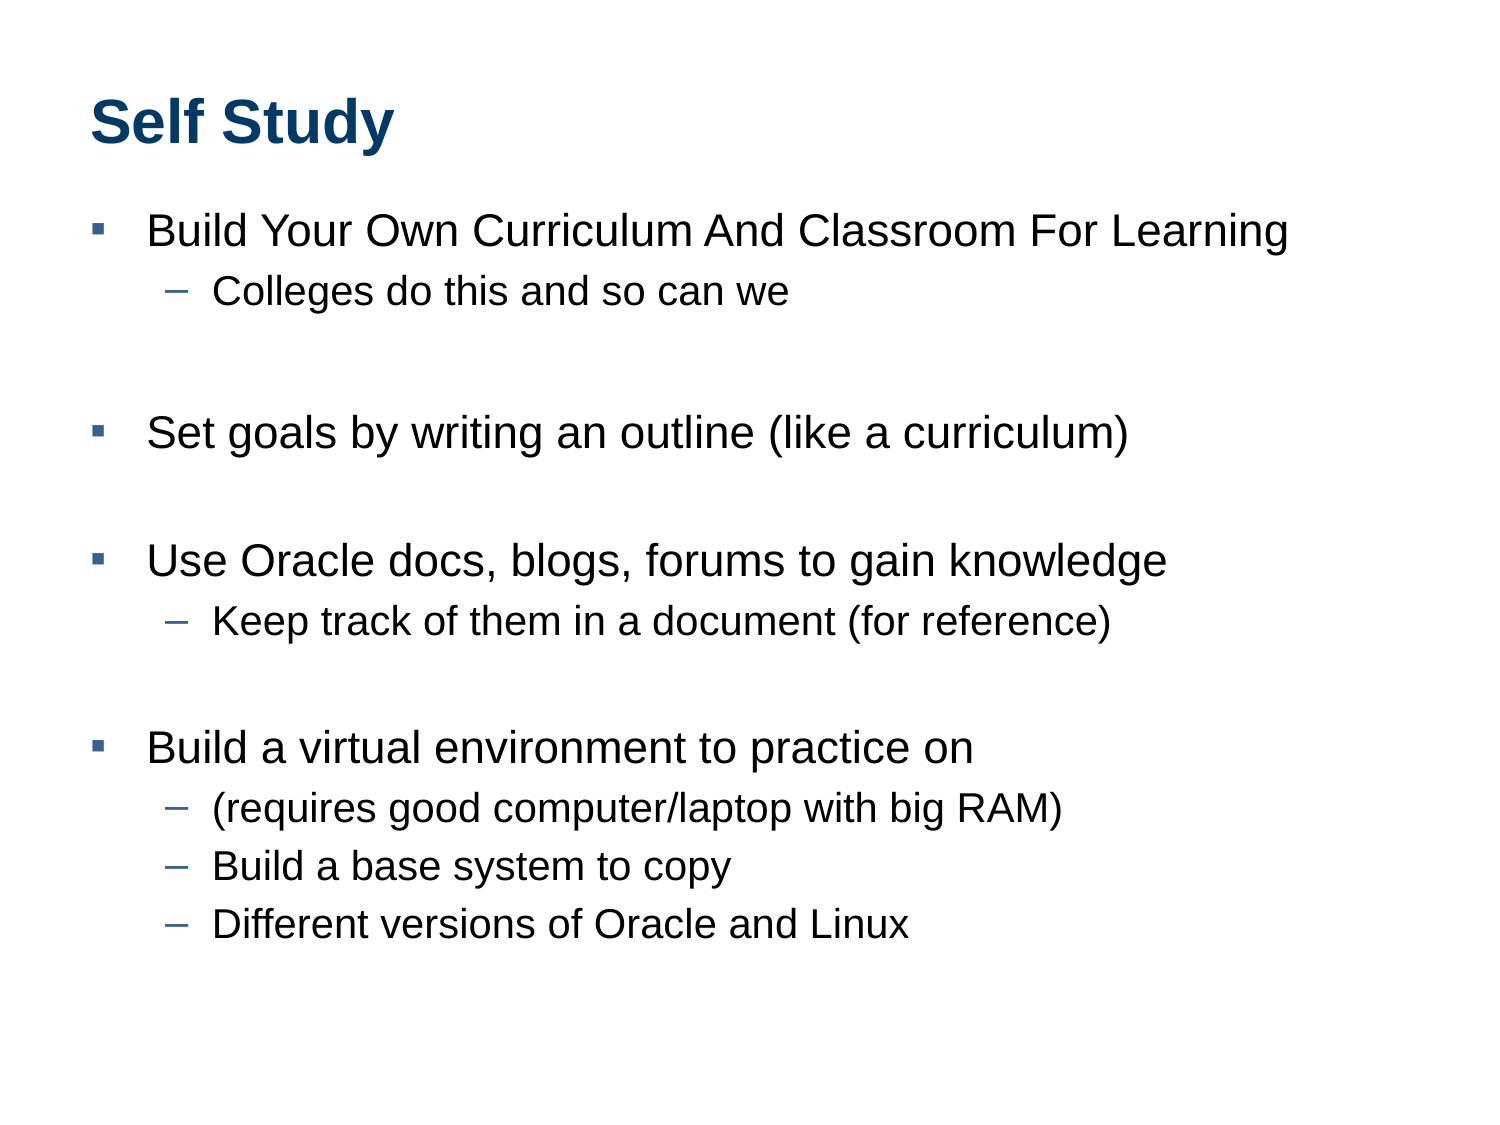

# Self Study
Build Your Own Curriculum And Classroom For Learning
Colleges do this and so can we

Set goals by writing an outline (like a curriculum)

Use Oracle docs, blogs, forums to gain knowledge
Keep track of them in a document (for reference)

Build a virtual environment to practice on
(requires good computer/laptop with big RAM)
Build a base system to copy
Different versions of Oracle and Linux

14